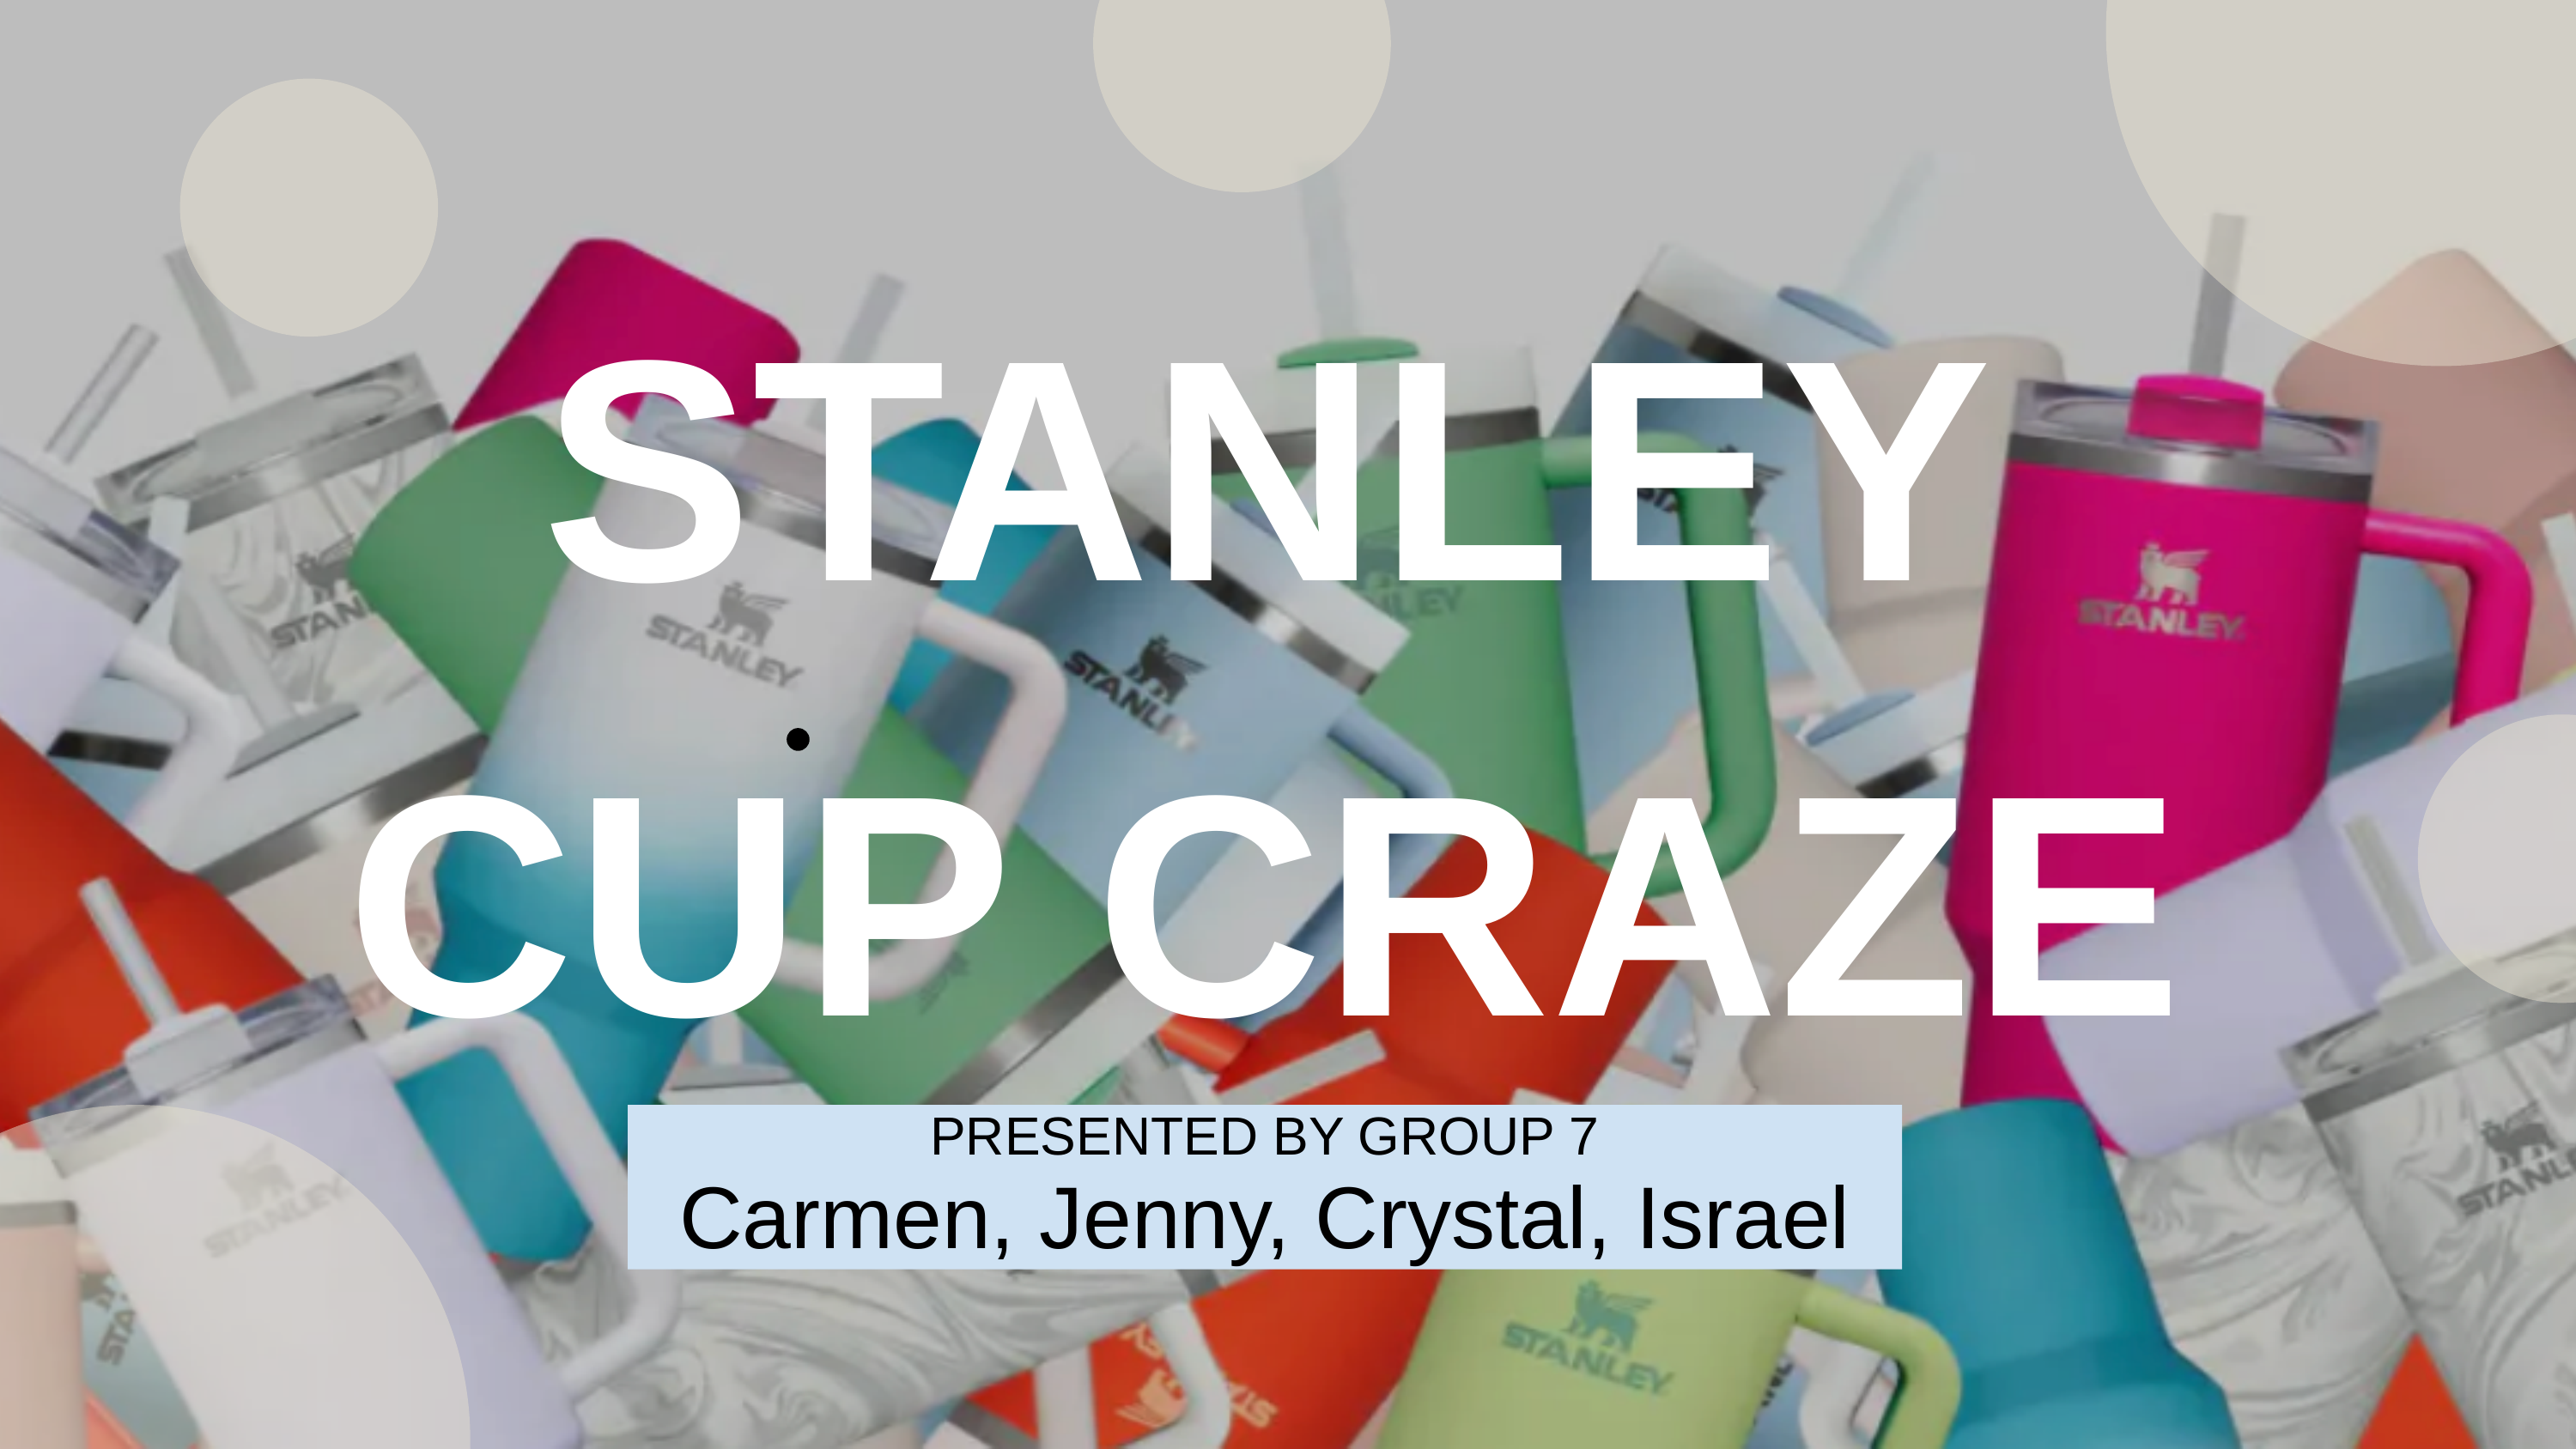

STANLEY CUP CRAZE

PRESENTED BY GROUP 7
Carmen, Jenny, Crystal, Israel